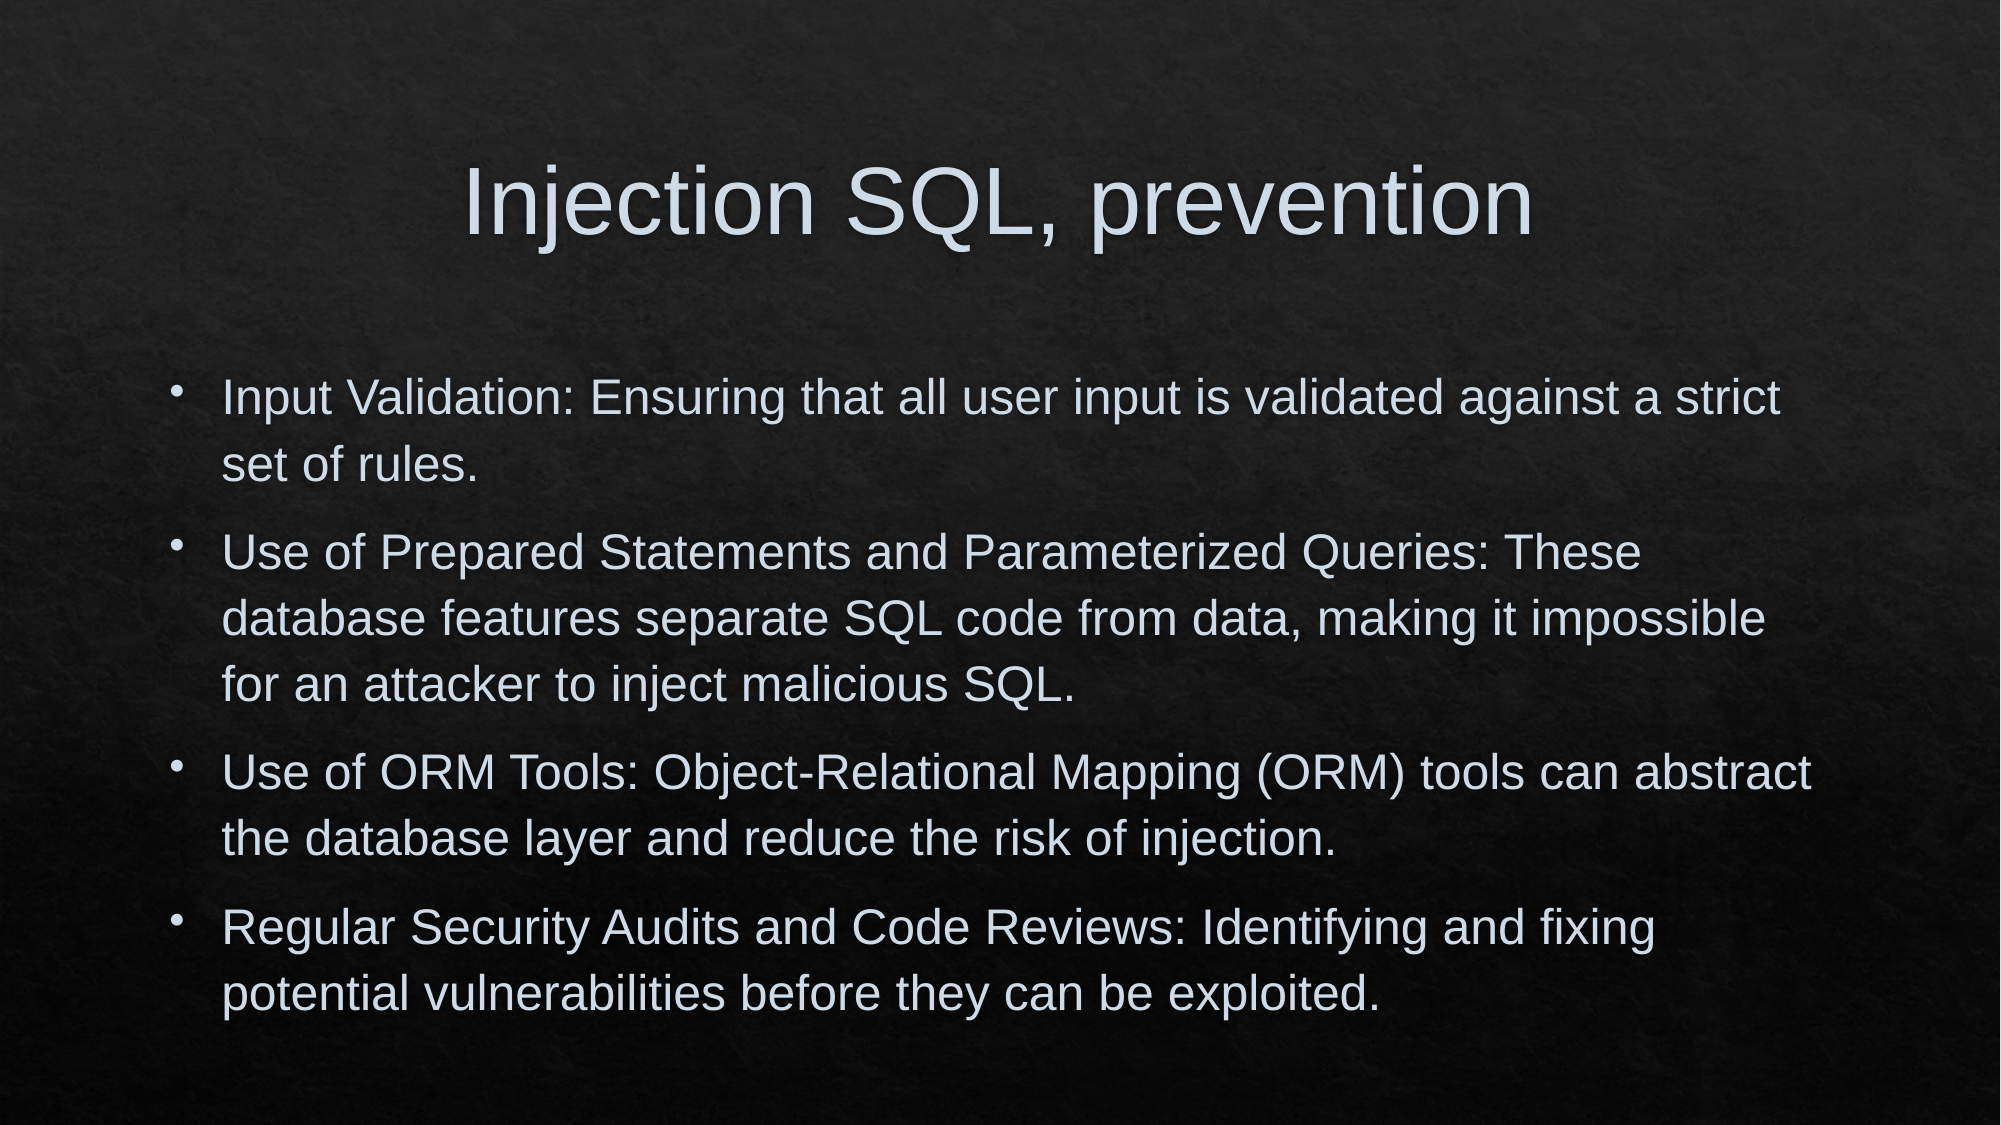

# Injection SQL, prevention
Input Validation: Ensuring that all user input is validated against a strict set of rules.
Use of Prepared Statements and Parameterized Queries: These database features separate SQL code from data, making it impossible for an attacker to inject malicious SQL.
Use of ORM Tools: Object-Relational Mapping (ORM) tools can abstract the database layer and reduce the risk of injection.
Regular Security Audits and Code Reviews: Identifying and fixing potential vulnerabilities before they can be exploited.